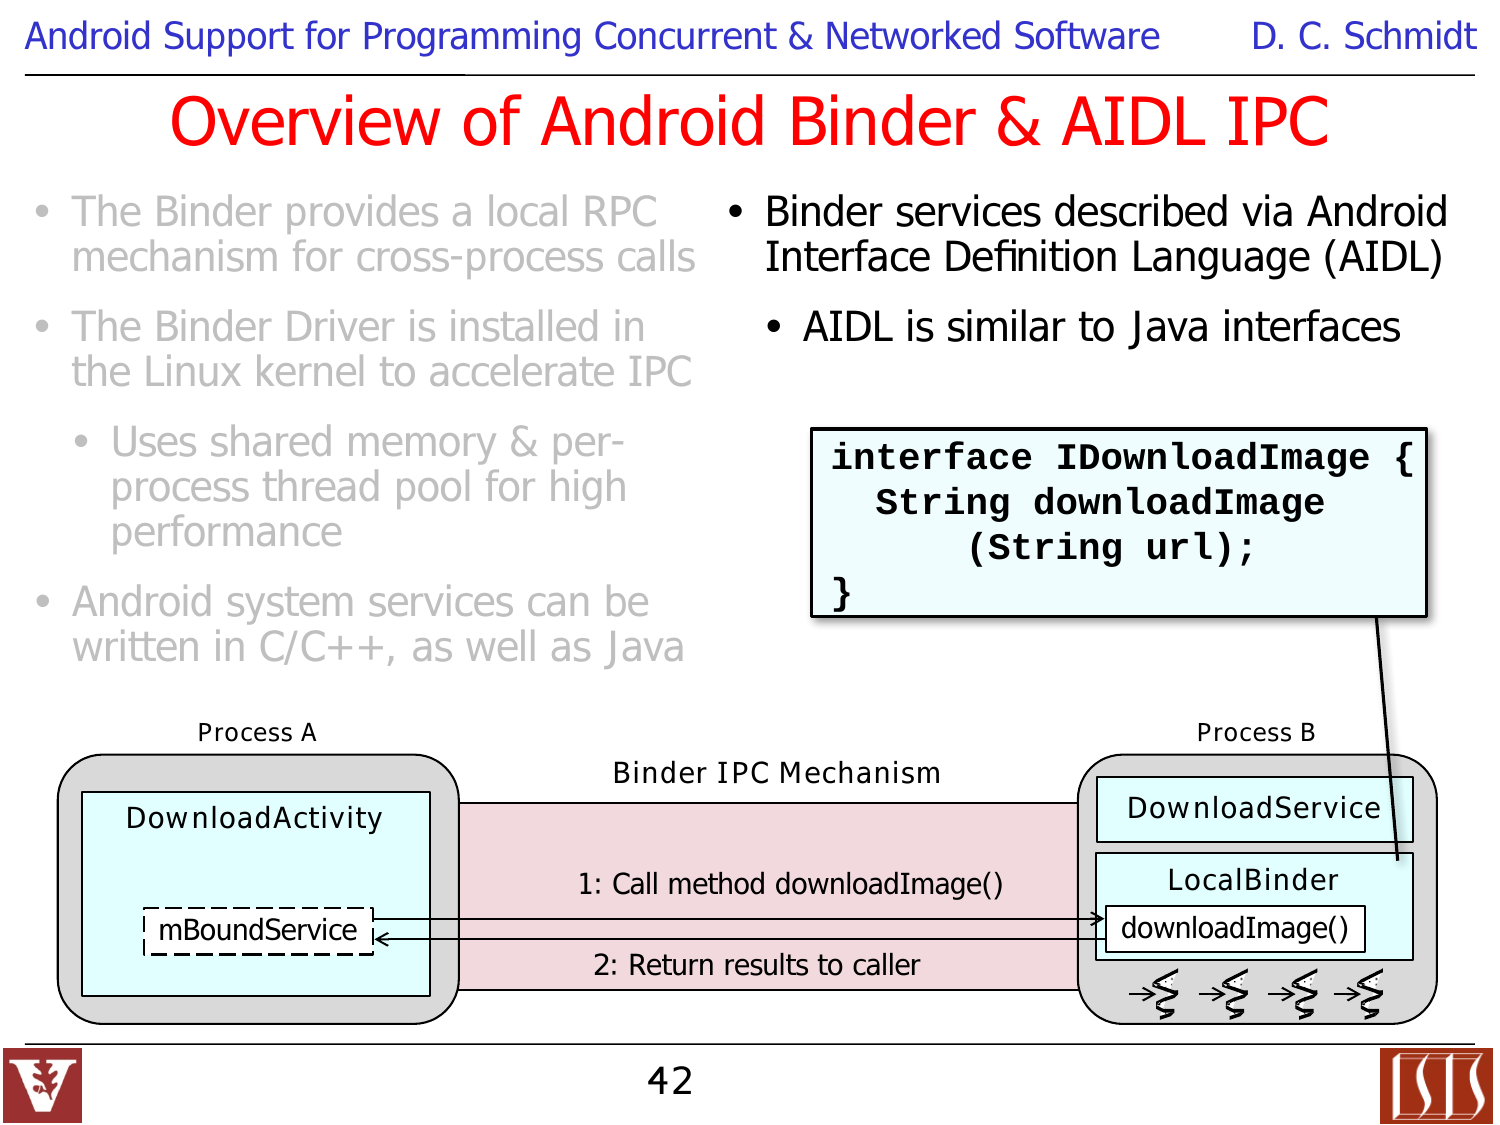

# Overview of Android Binder & AIDL IPC
The Binder provides a local RPC mechanism for cross-process calls
The Binder Driver is installed in the Linux kernel to accelerate IPC
Uses shared memory & per-process thread pool for high performance
Android system services can be written in C/C++, as well as Java
Binder services described via Android Interface Definition Language (AIDL)
AIDL is similar to Java interfaces
interface IDownloadImage {
  String downloadImage
      (String url);
}

Process A
Process B

Binder IPC Mechanism

DownloadService
DownloadActivity
1: Call method downloadImage()
LocalBinder
downloadImage()
mBoundService
2: Return results to caller